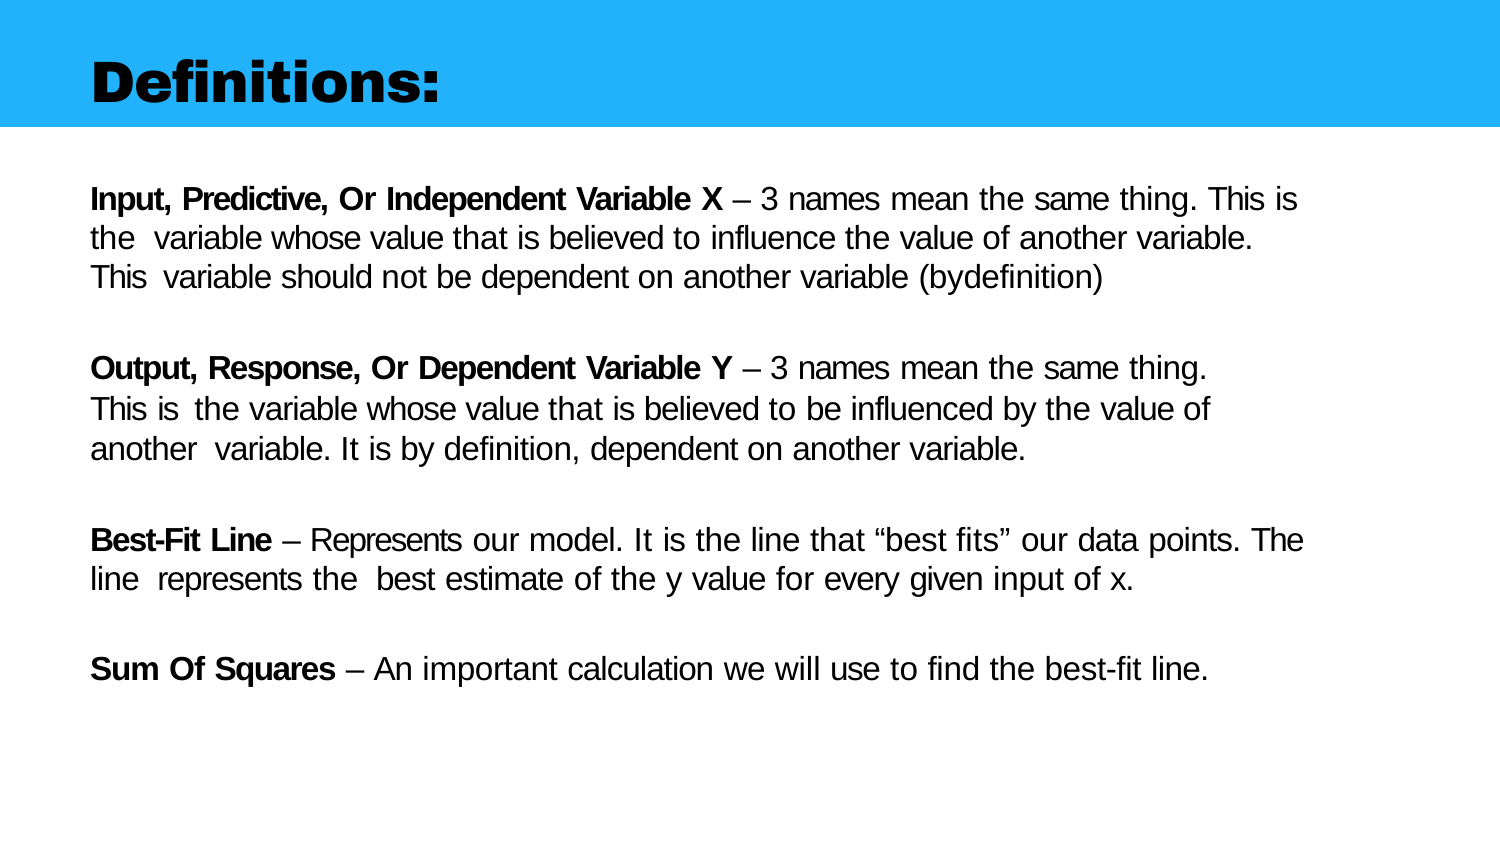

# Definitions:
Input, Predictive, Or Independent Variable X – 3 names mean the same thing. This is the  variable whose value that is believed to influence the value of another variable. This  variable should not be dependent on another variable (bydefinition)

Output, Response, Or Dependent Variable Y – 3 names mean the same thing. This is  the variable whose value that is believed to be influenced by the value of another  variable. It is by definition, dependent on another variable.

Best-Fit Line – Represents our model. It is the line that “best fits” our data points. The line  represents the best estimate of the y value for every given input of x.

Sum Of Squares – An important calculation we will use to find the best-fit line.